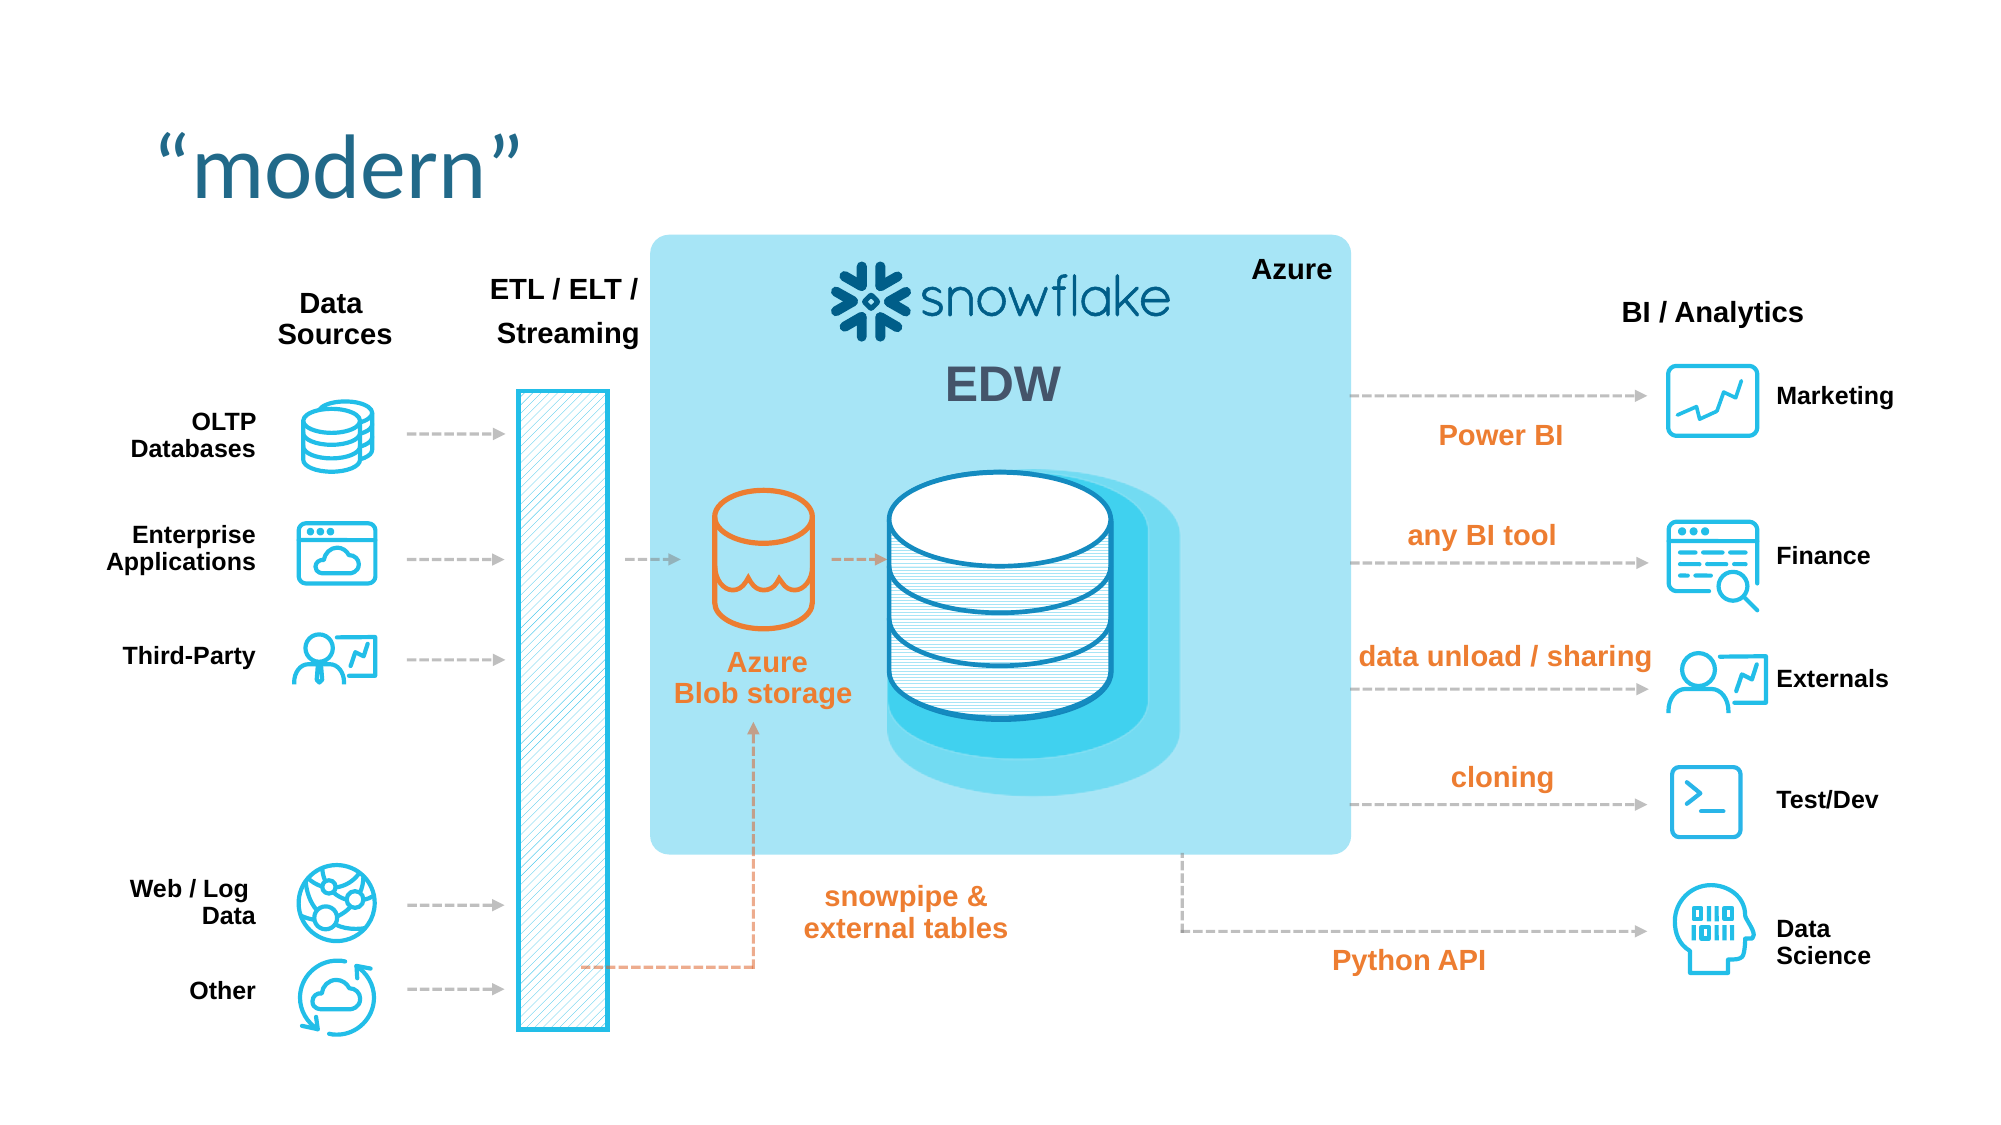

# “modern”

Azure

ETL / ELT /
Streaming
Data
Sources
BI / Analytics
EDW

Marketing

OLTP Databases

Power BI

any BI tool
Enterprise Applications

Finance
data unload / sharing

Third-Party
 Azure
Blob storage

Externals
cloning

Test/Dev

Web / Log
Data
snowpipe & external tables

Data Science

Python API

Other